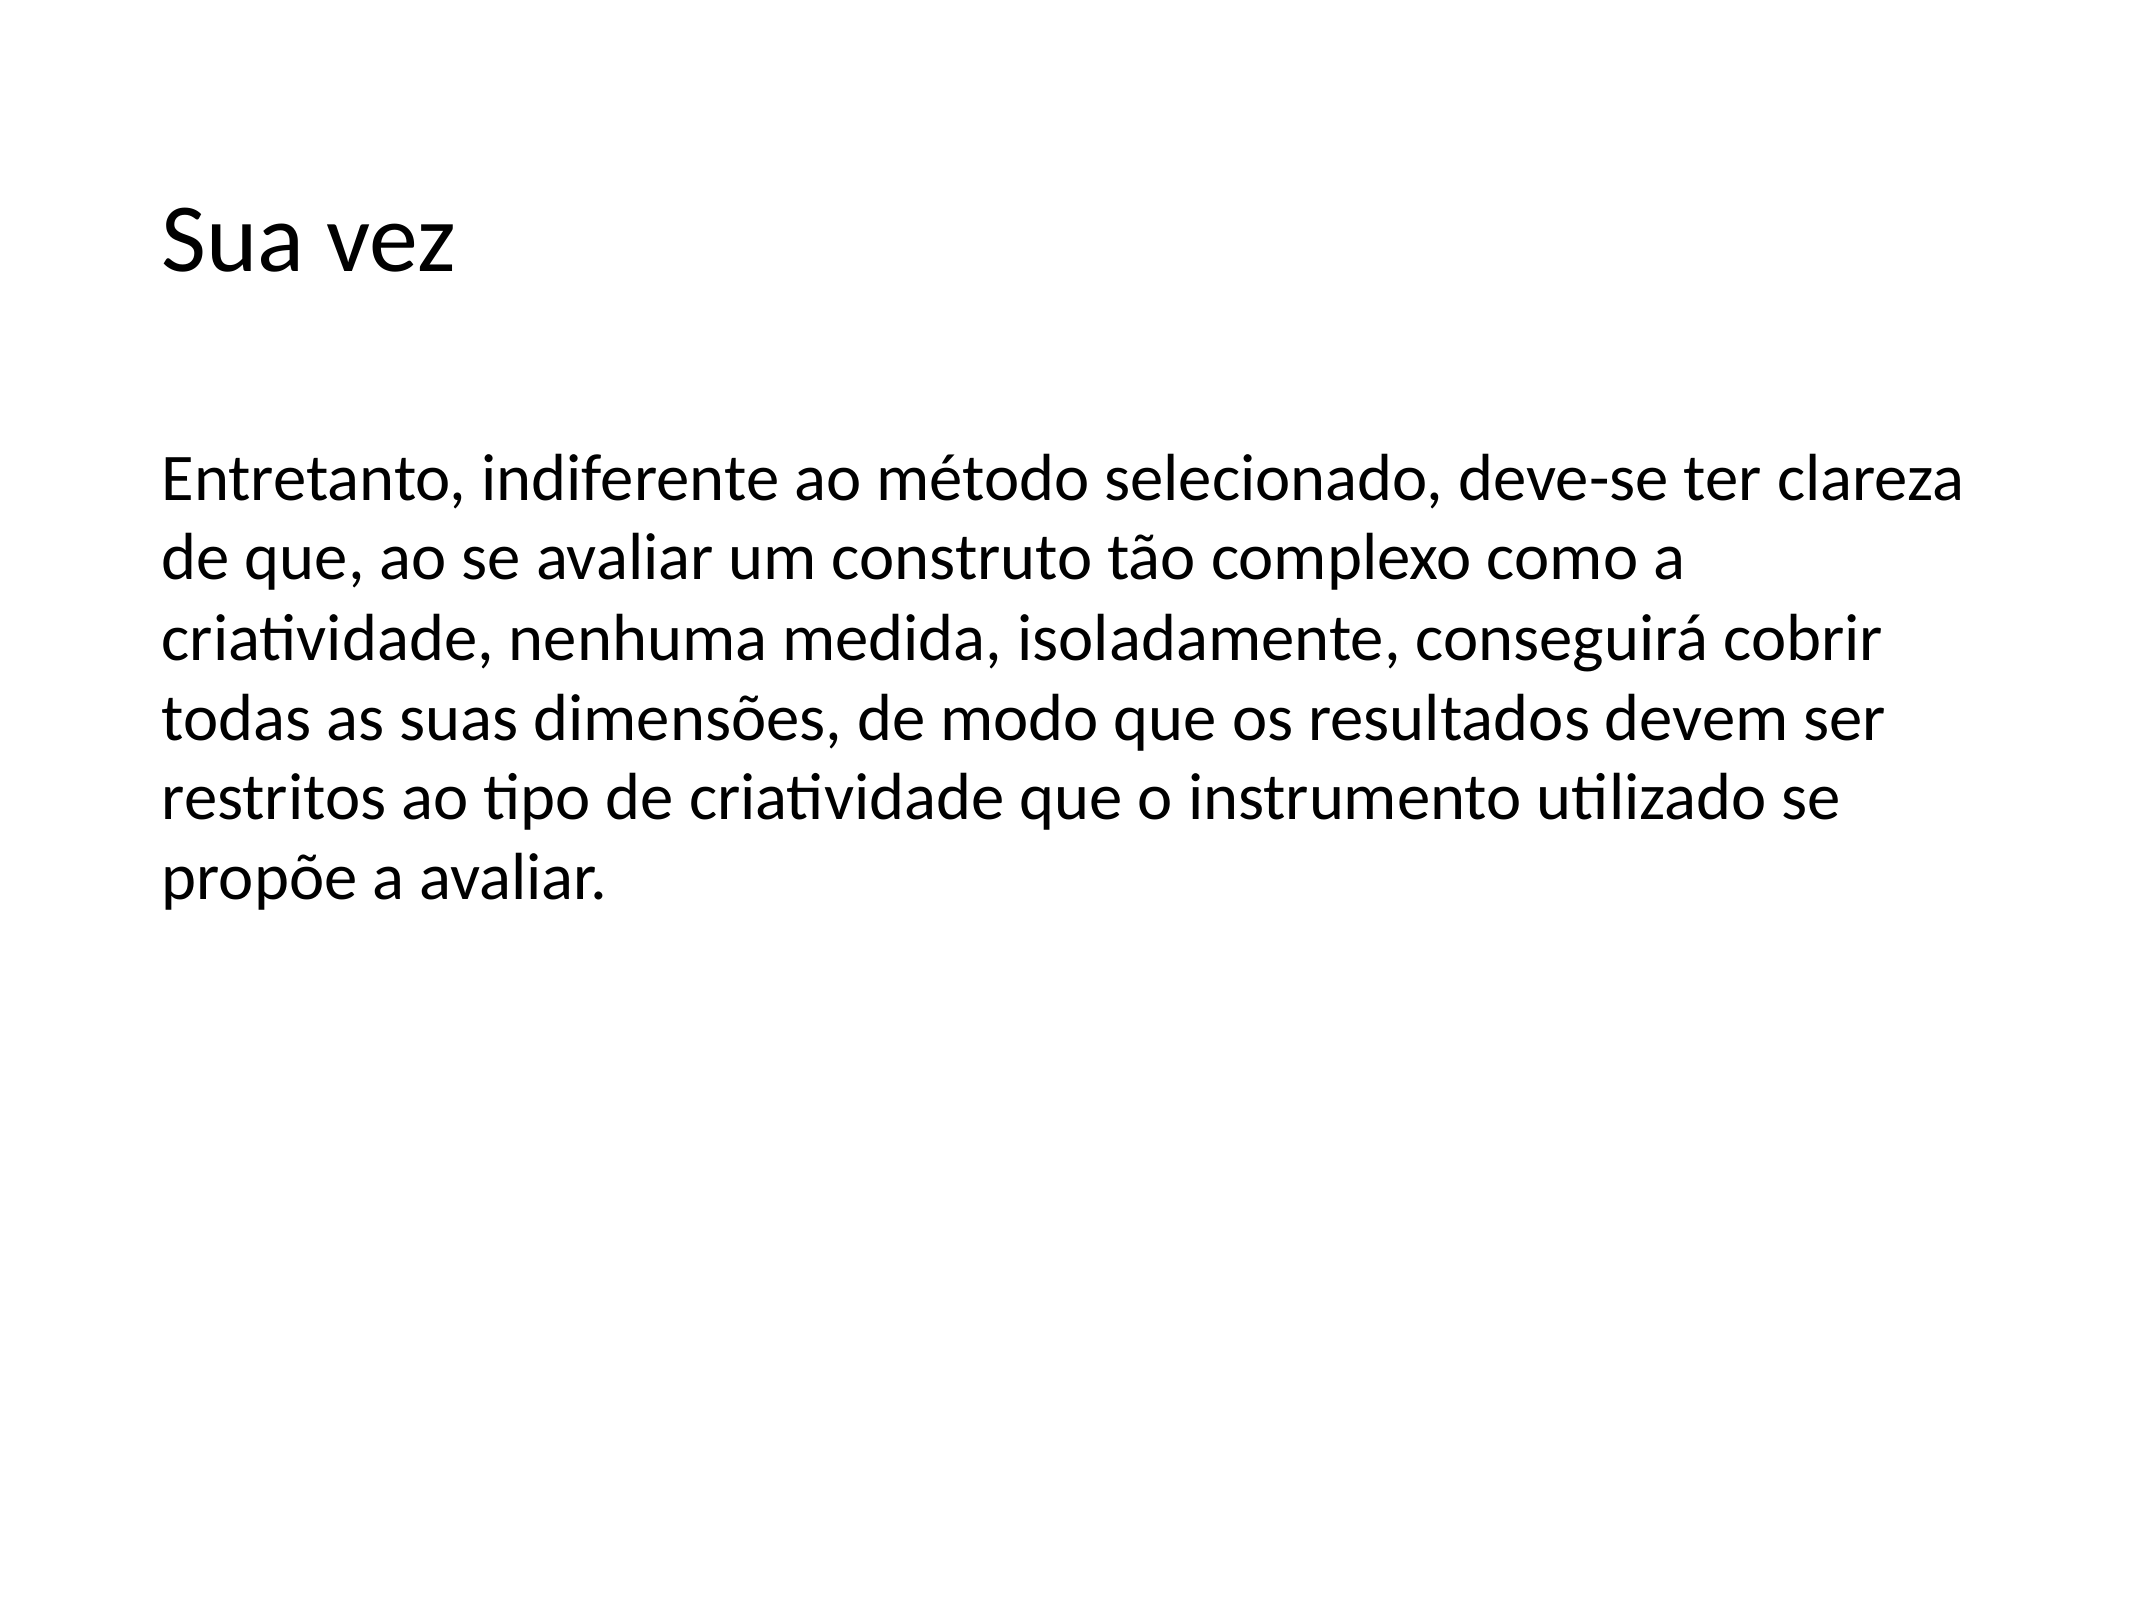

# Sua vez
Entretanto, indiferente ao método selecionado, deve-se ter clareza de que, ao se avaliar um construto tão complexo como a criatividade, nenhuma medida, isoladamente, conseguirá cobrir todas as suas dimensões, de modo que os resultados devem ser restritos ao tipo de criatividade que o instrumento utilizado se propõe a avaliar.